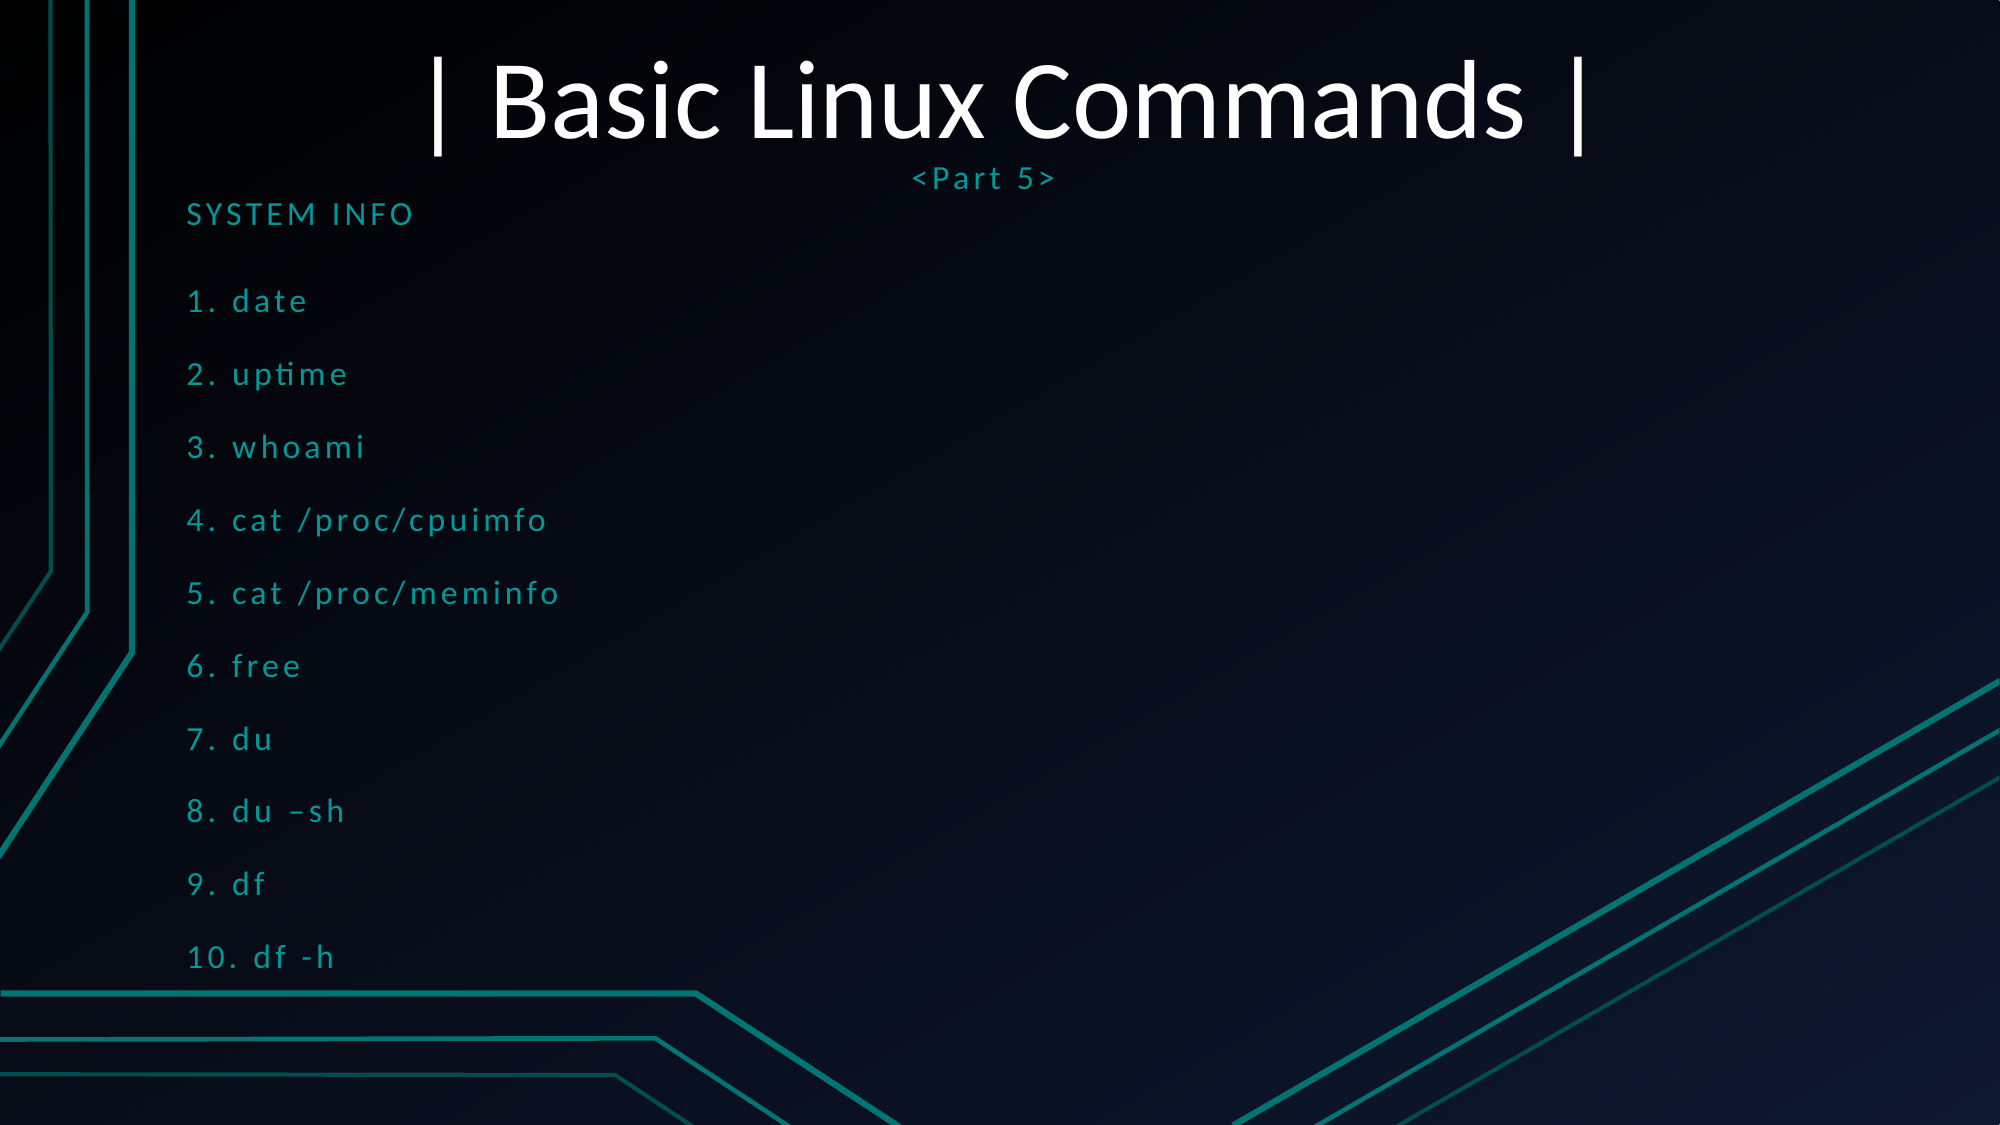

# | Basic Linux Commands |
<Part 5>
SYSTEM INFO

1. date

2. uptime

3. whoami

4. cat /proc/cpuimfo

5. cat /proc/meminfo

6. free

7. du

8. du –sh

9. df

10. df -h